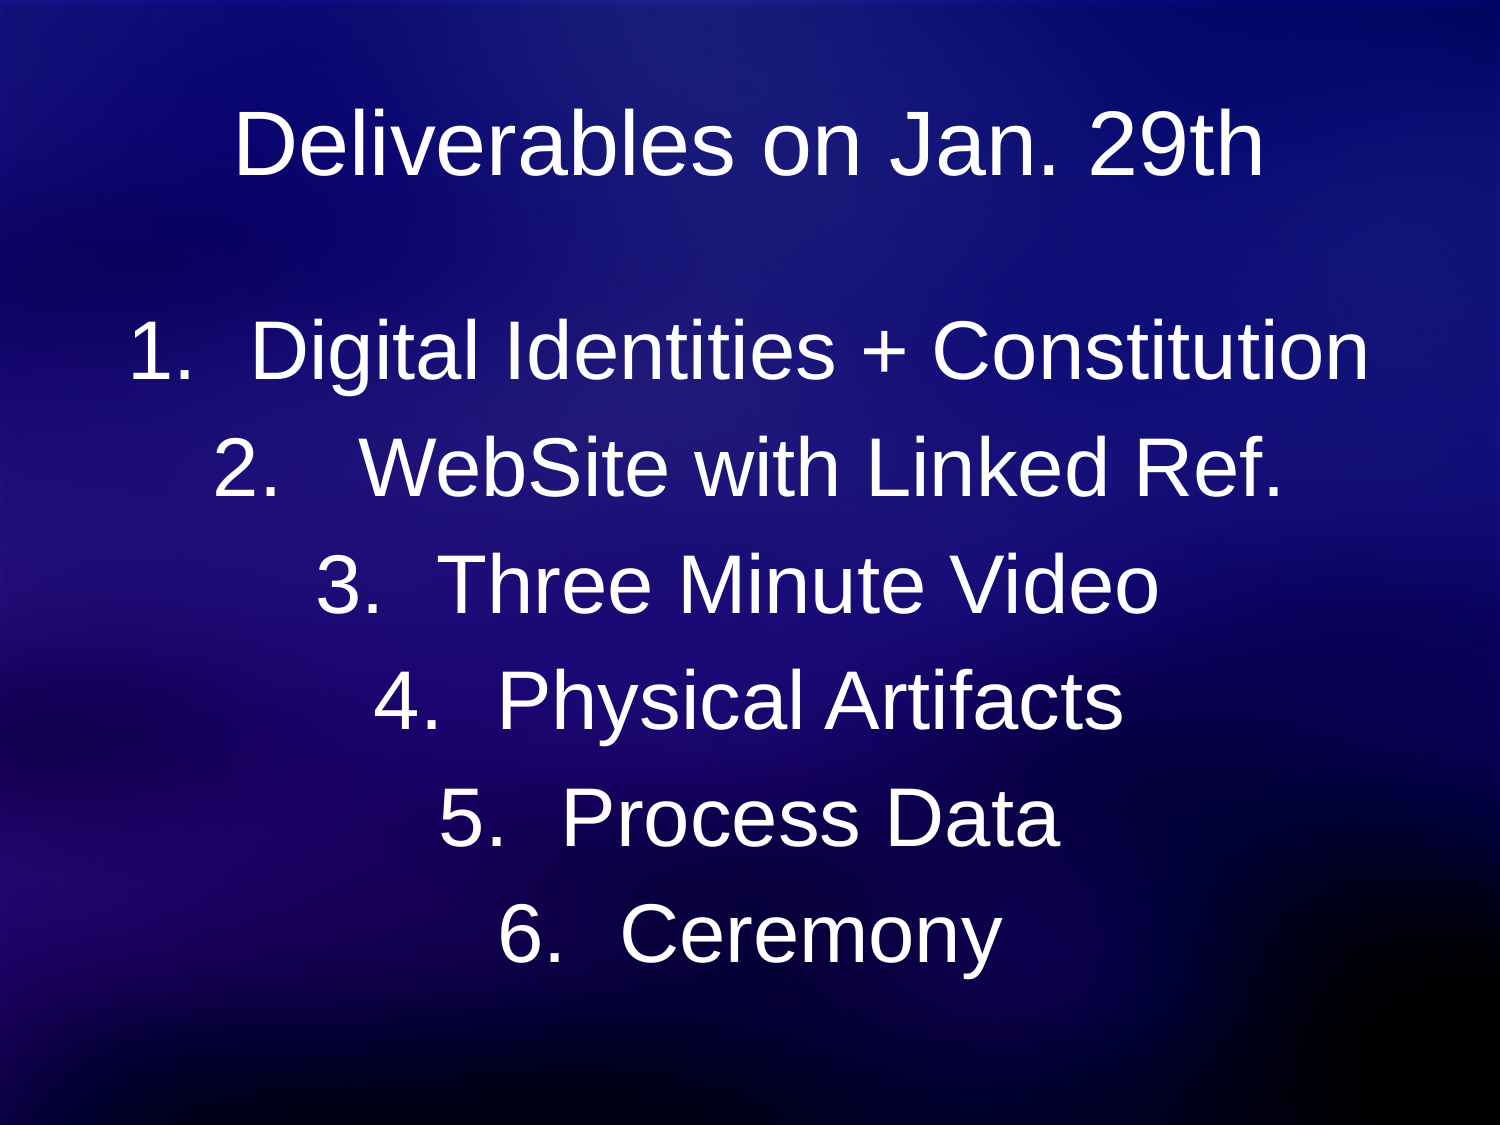

# Deliverables on Jan. 29th
Digital Identities + Constitution
 WebSite with Linked Ref.
Three Minute Video
Physical Artifacts
Process Data
Ceremony